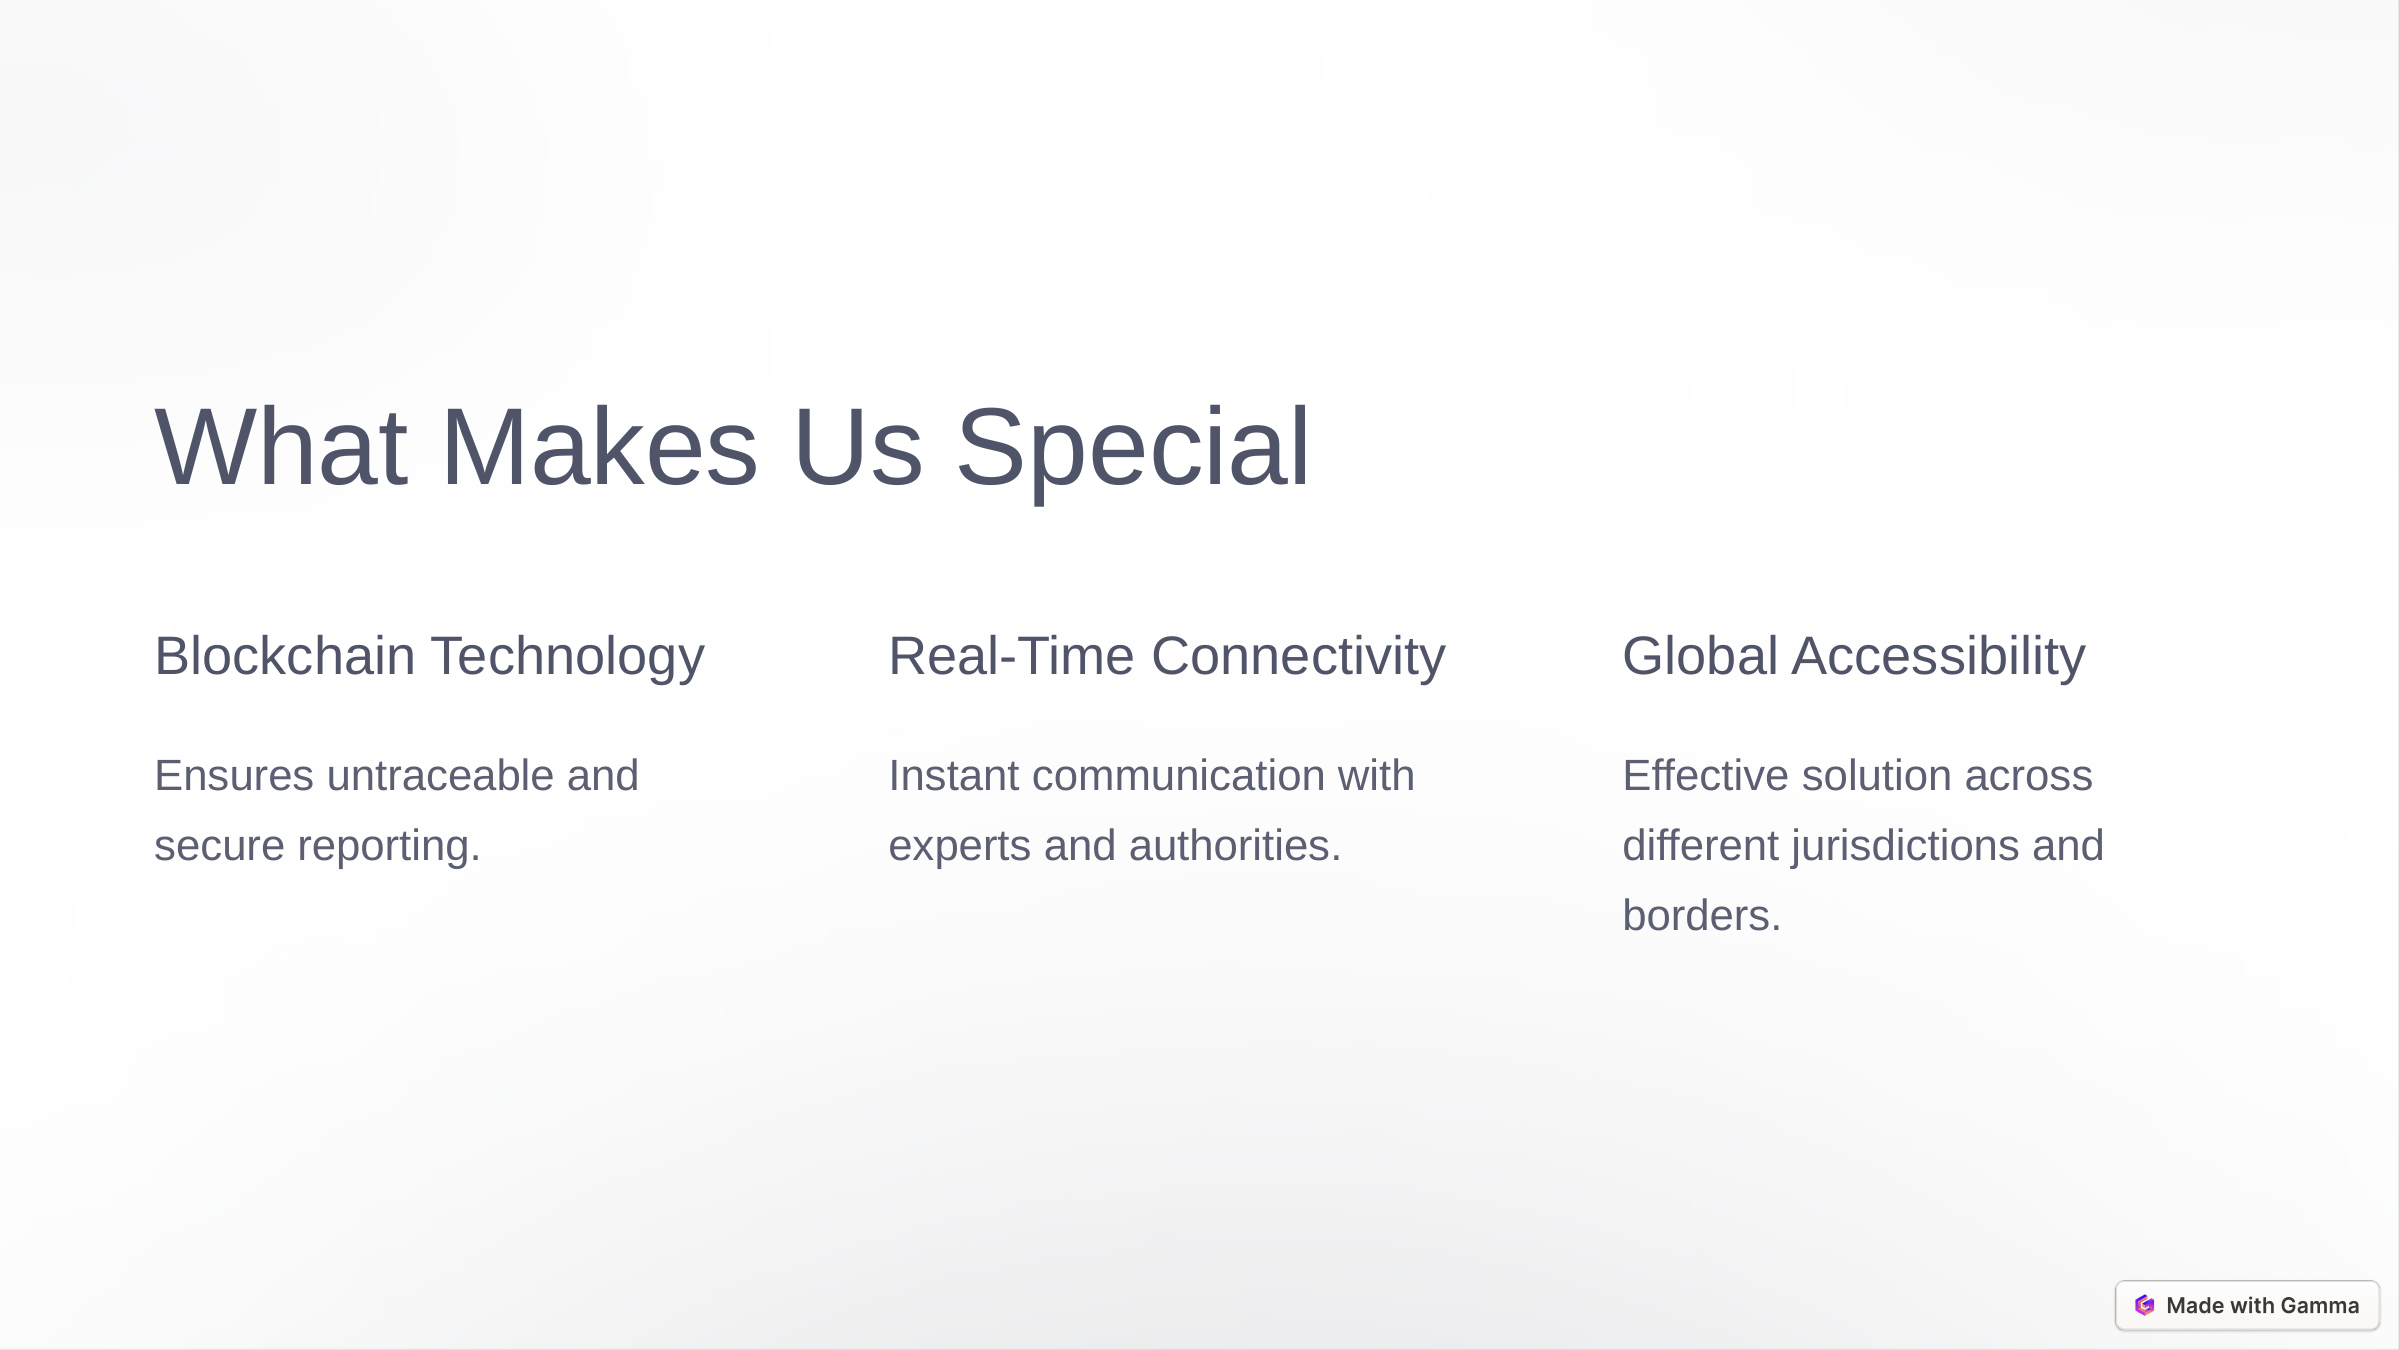

What Makes Us Special
Blockchain Technology
Real-Time Connectivity
Global Accessibility
Ensures untraceable and secure reporting.
Instant communication with experts and authorities.
Effective solution across different jurisdictions and borders.